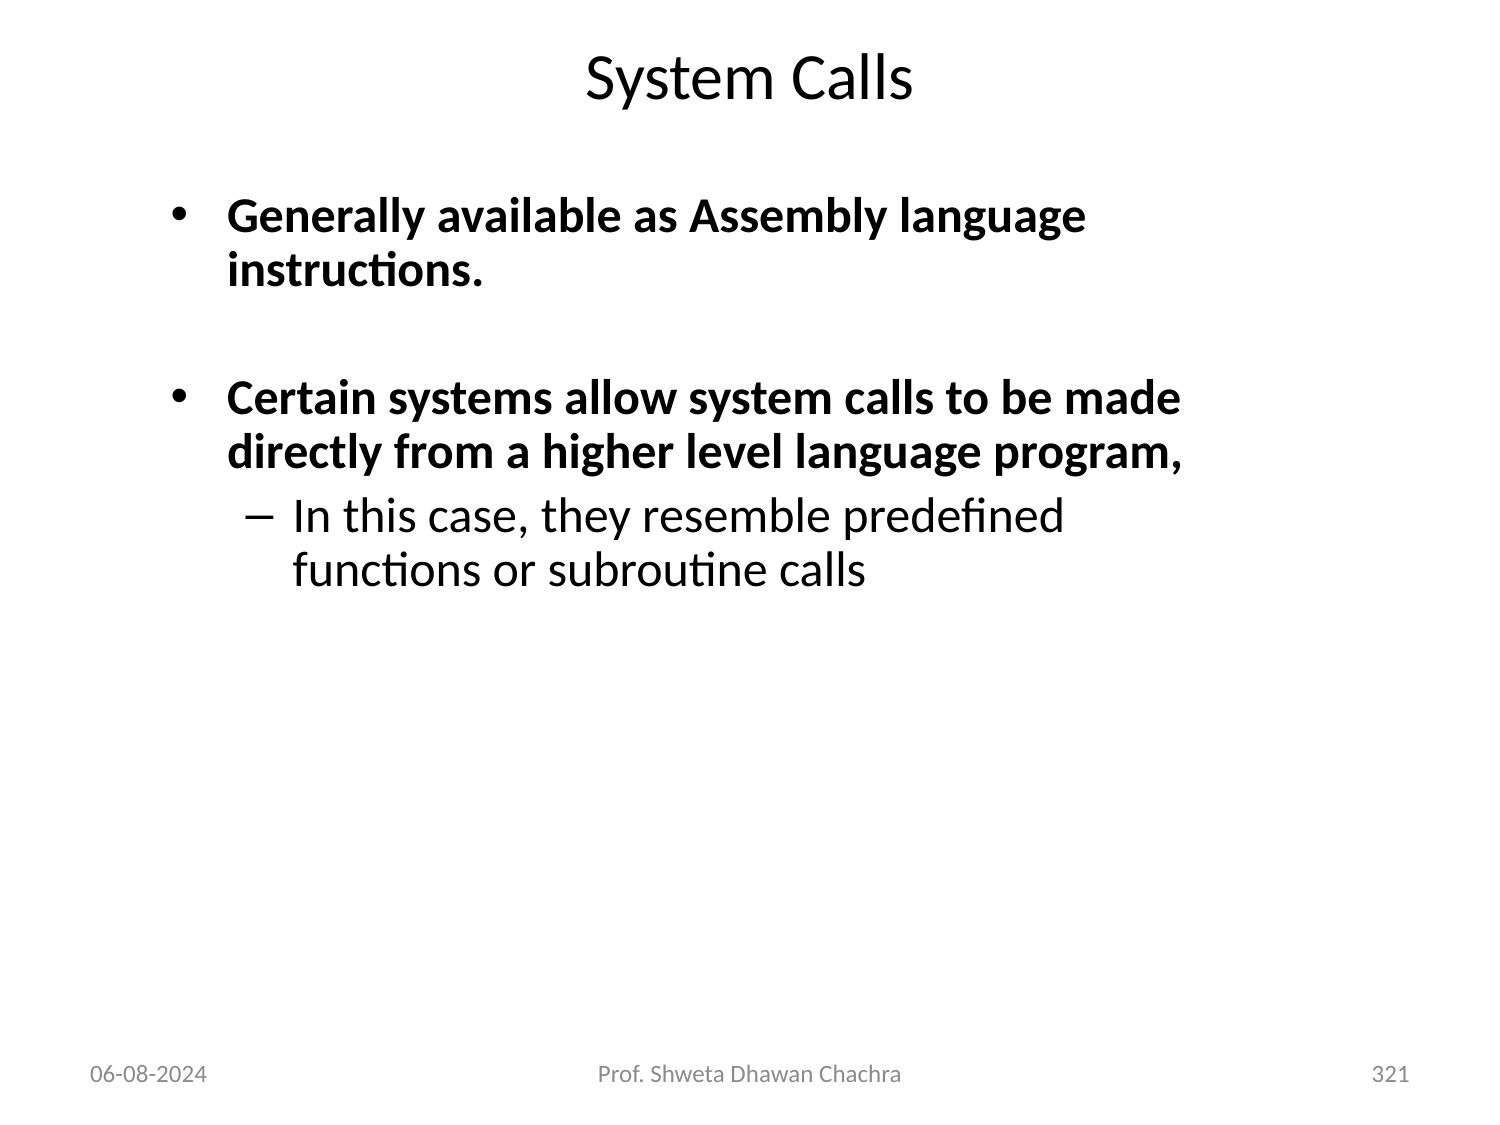

# System Calls
Generally available as Assembly language instructions.

Certain systems allow system calls to be made directly from a higher level language program,
In this case, they resemble predefined functions or subroutine calls
06-08-2024
Prof. Shweta Dhawan Chachra
321